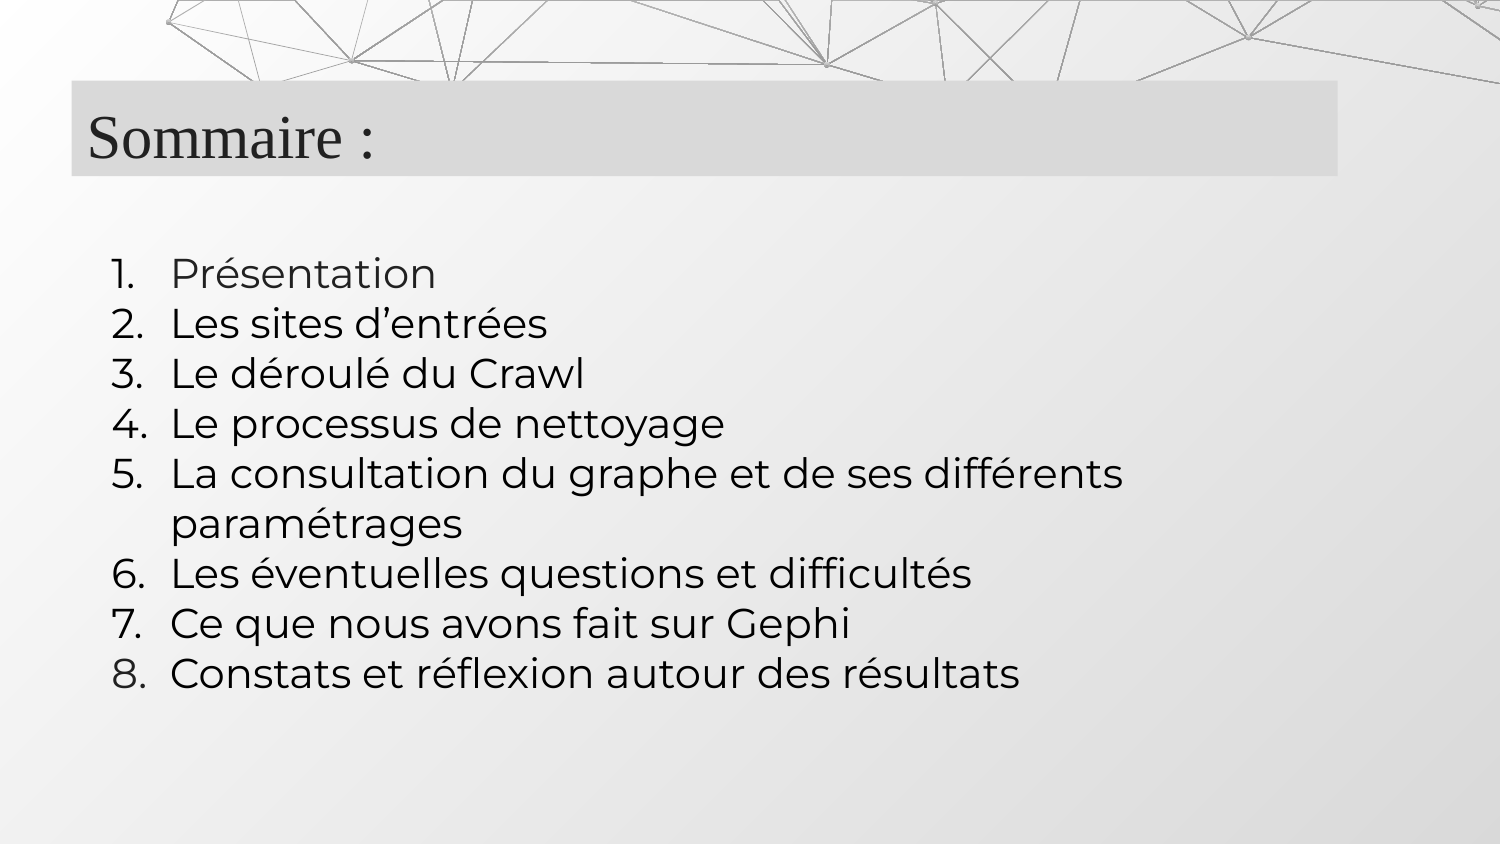

# Sommaire :
Présentation
Les sites d’entrées
Le déroulé du Crawl
Le processus de nettoyage
La consultation du graphe et de ses différents paramétrages
Les éventuelles questions et difficultés
Ce que nous avons fait sur Gephi
Constats et réflexion autour des résultats